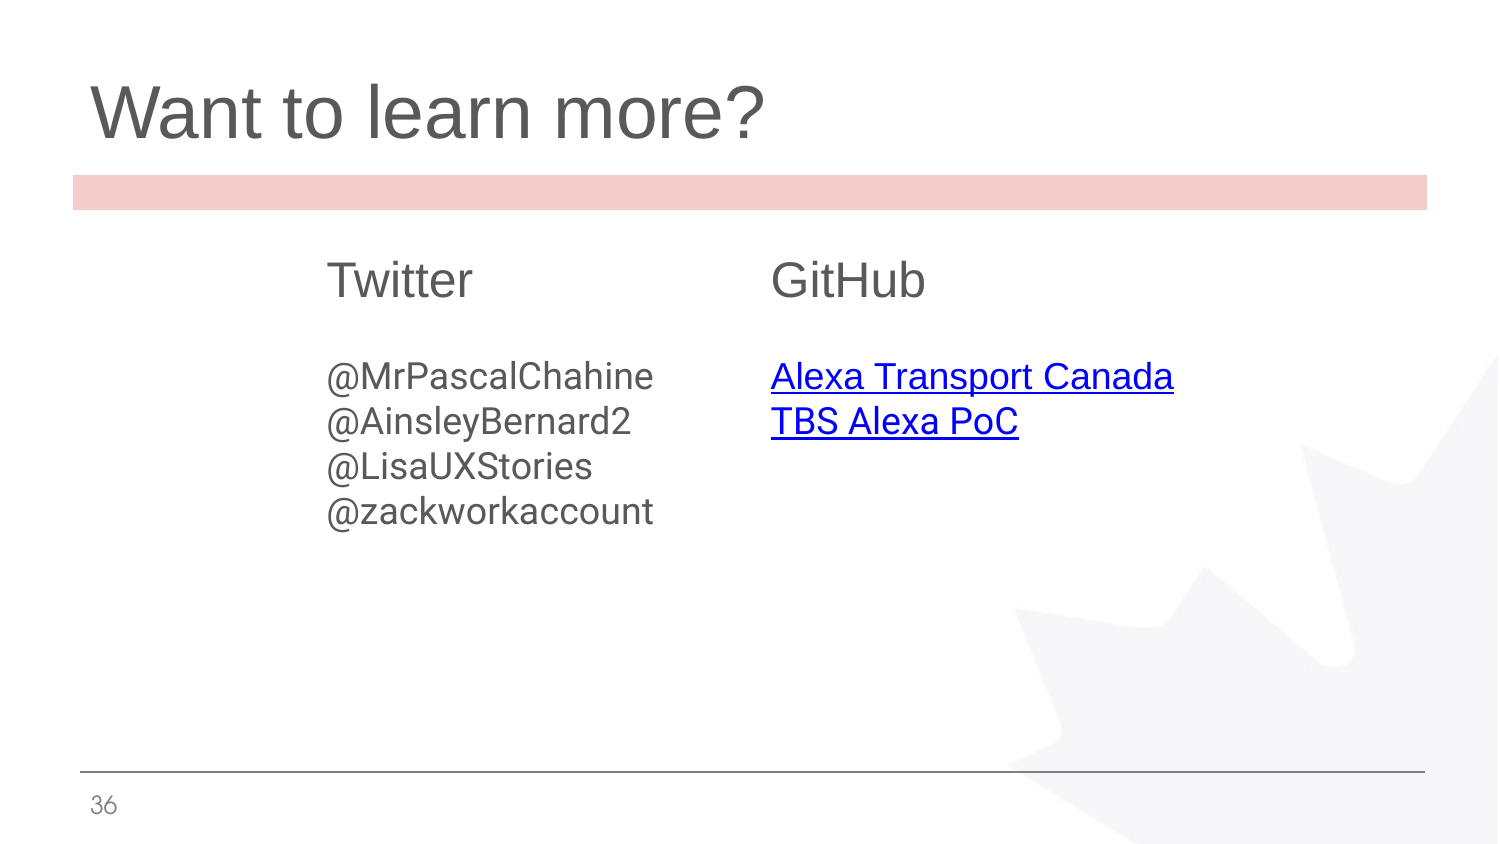

# Want to learn more?

Twitter

@MrPascalChahine
@AinsleyBernard2
@LisaUXStories
@zackworkaccount
GitHub

Alexa Transport Canada
TBS Alexa PoC
36